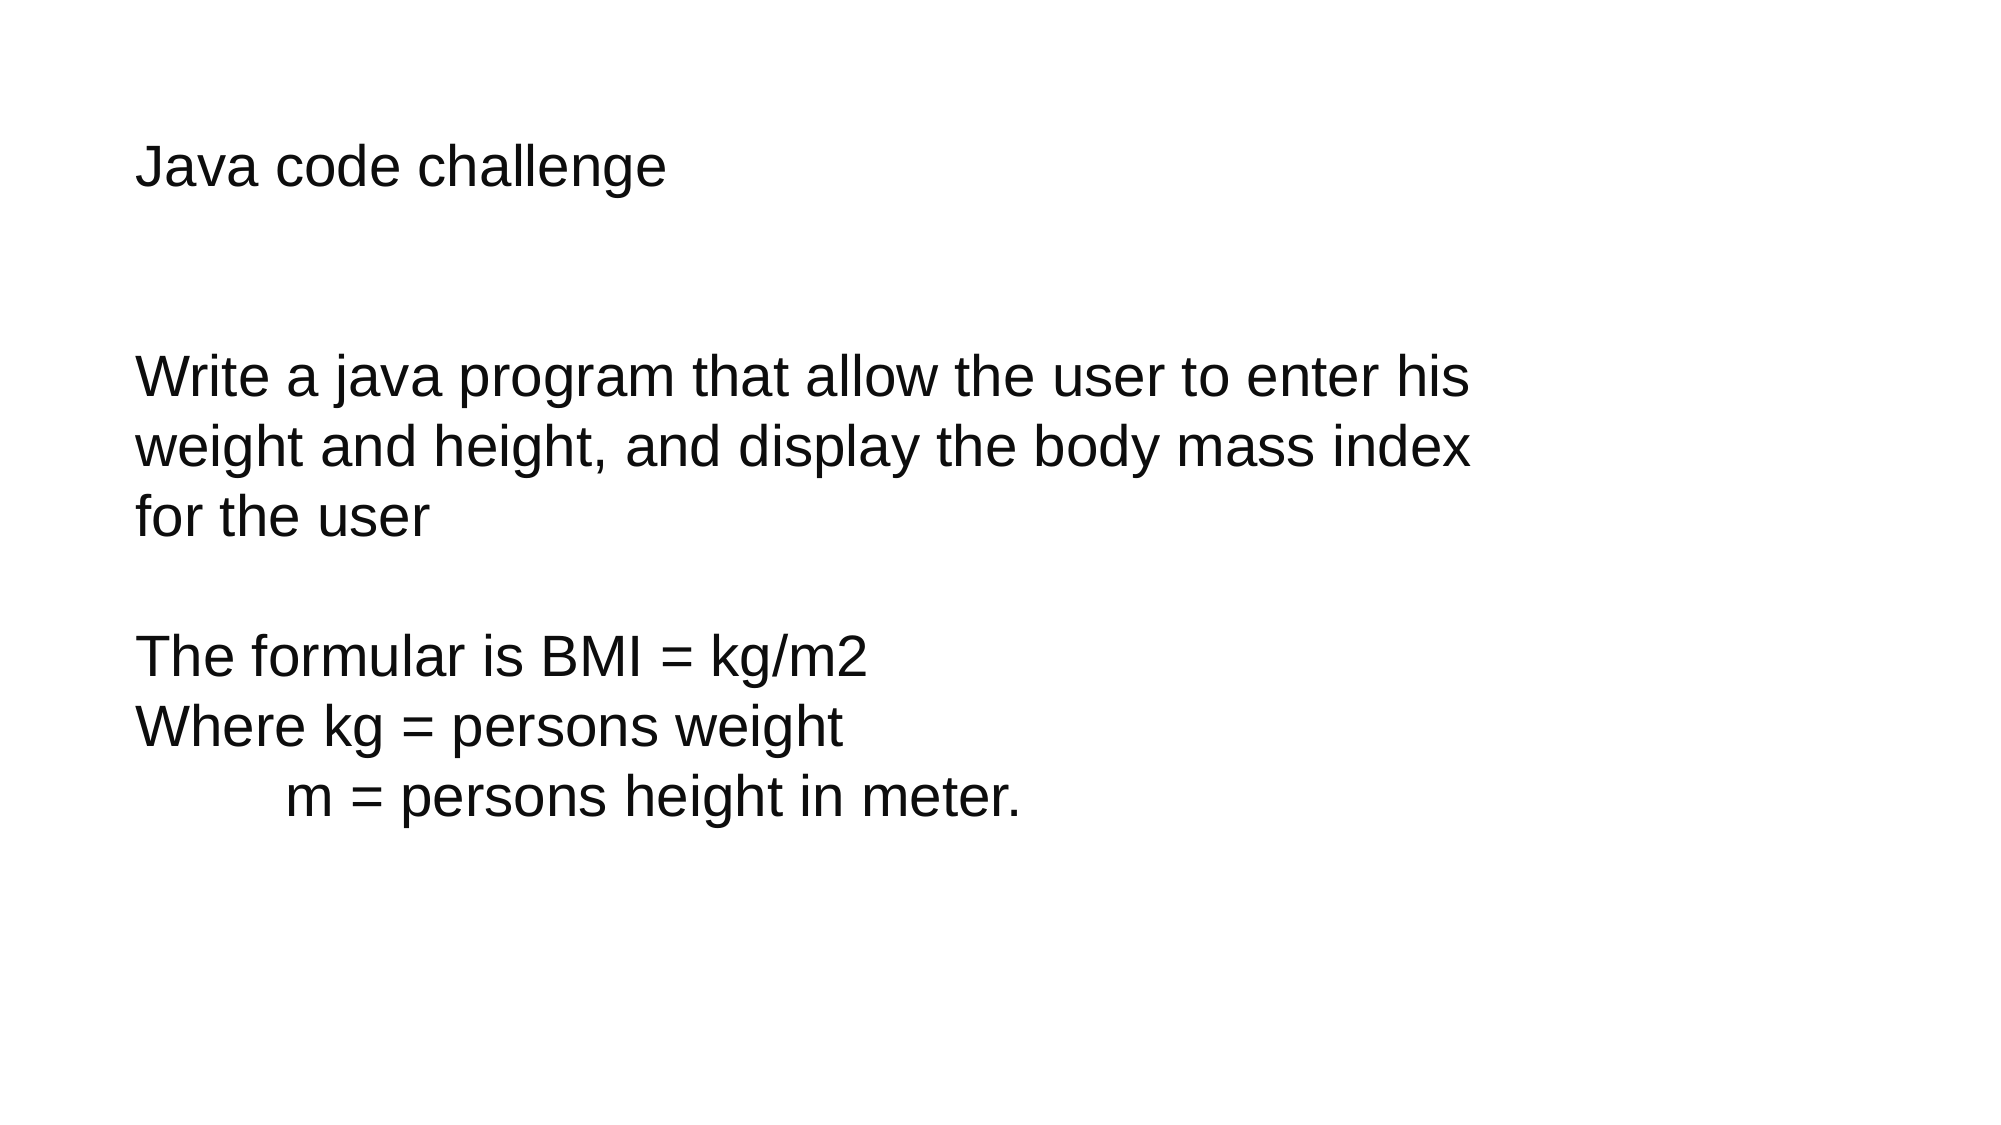

Java code challenge

Write a java program that allow the user to enter his weight and height, and display the body mass index for the user

The formular is BMI = kg/m2
Where kg = persons weight
	m = persons height in meter.